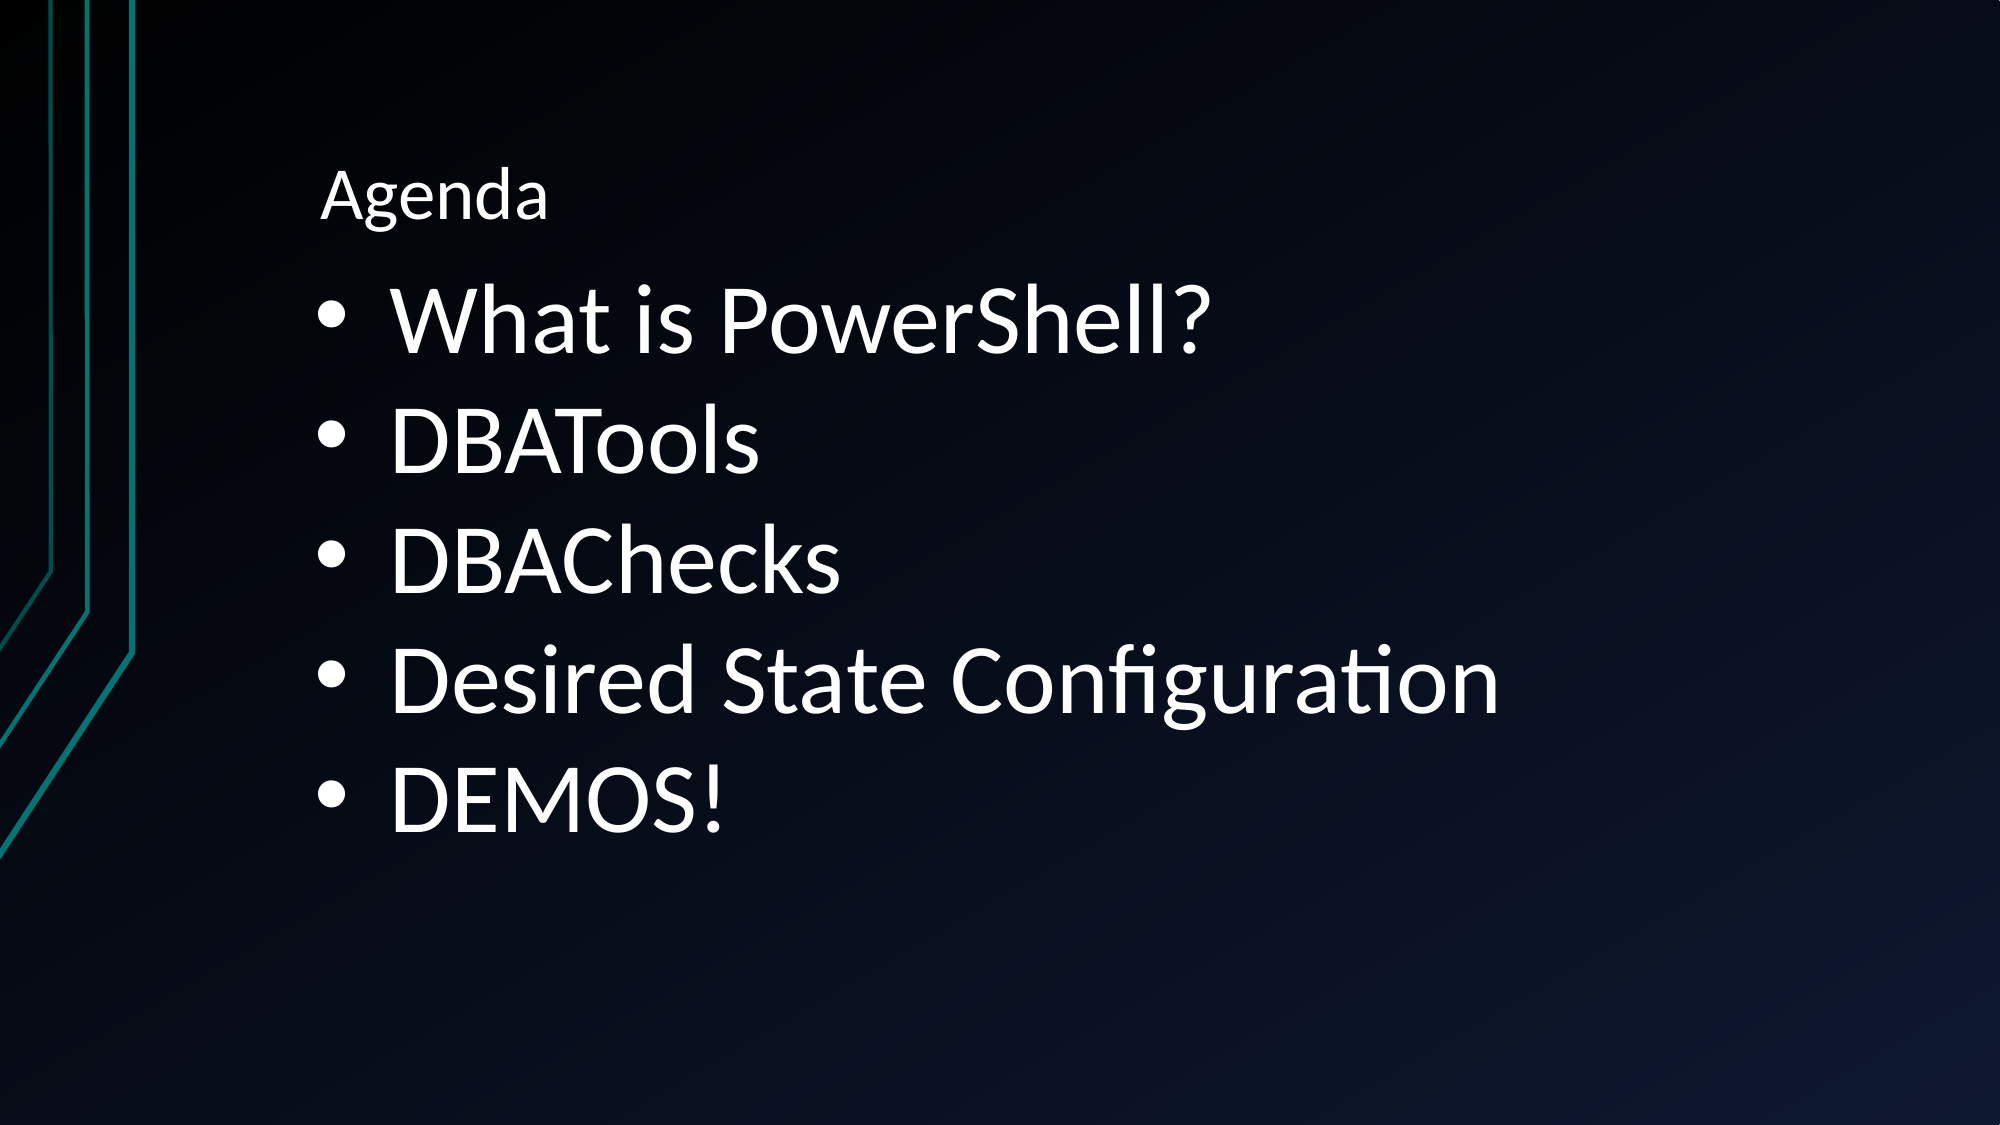

Agenda
What is PowerShell?
DBATools
DBAChecks
Desired State Configuration
DEMOS!